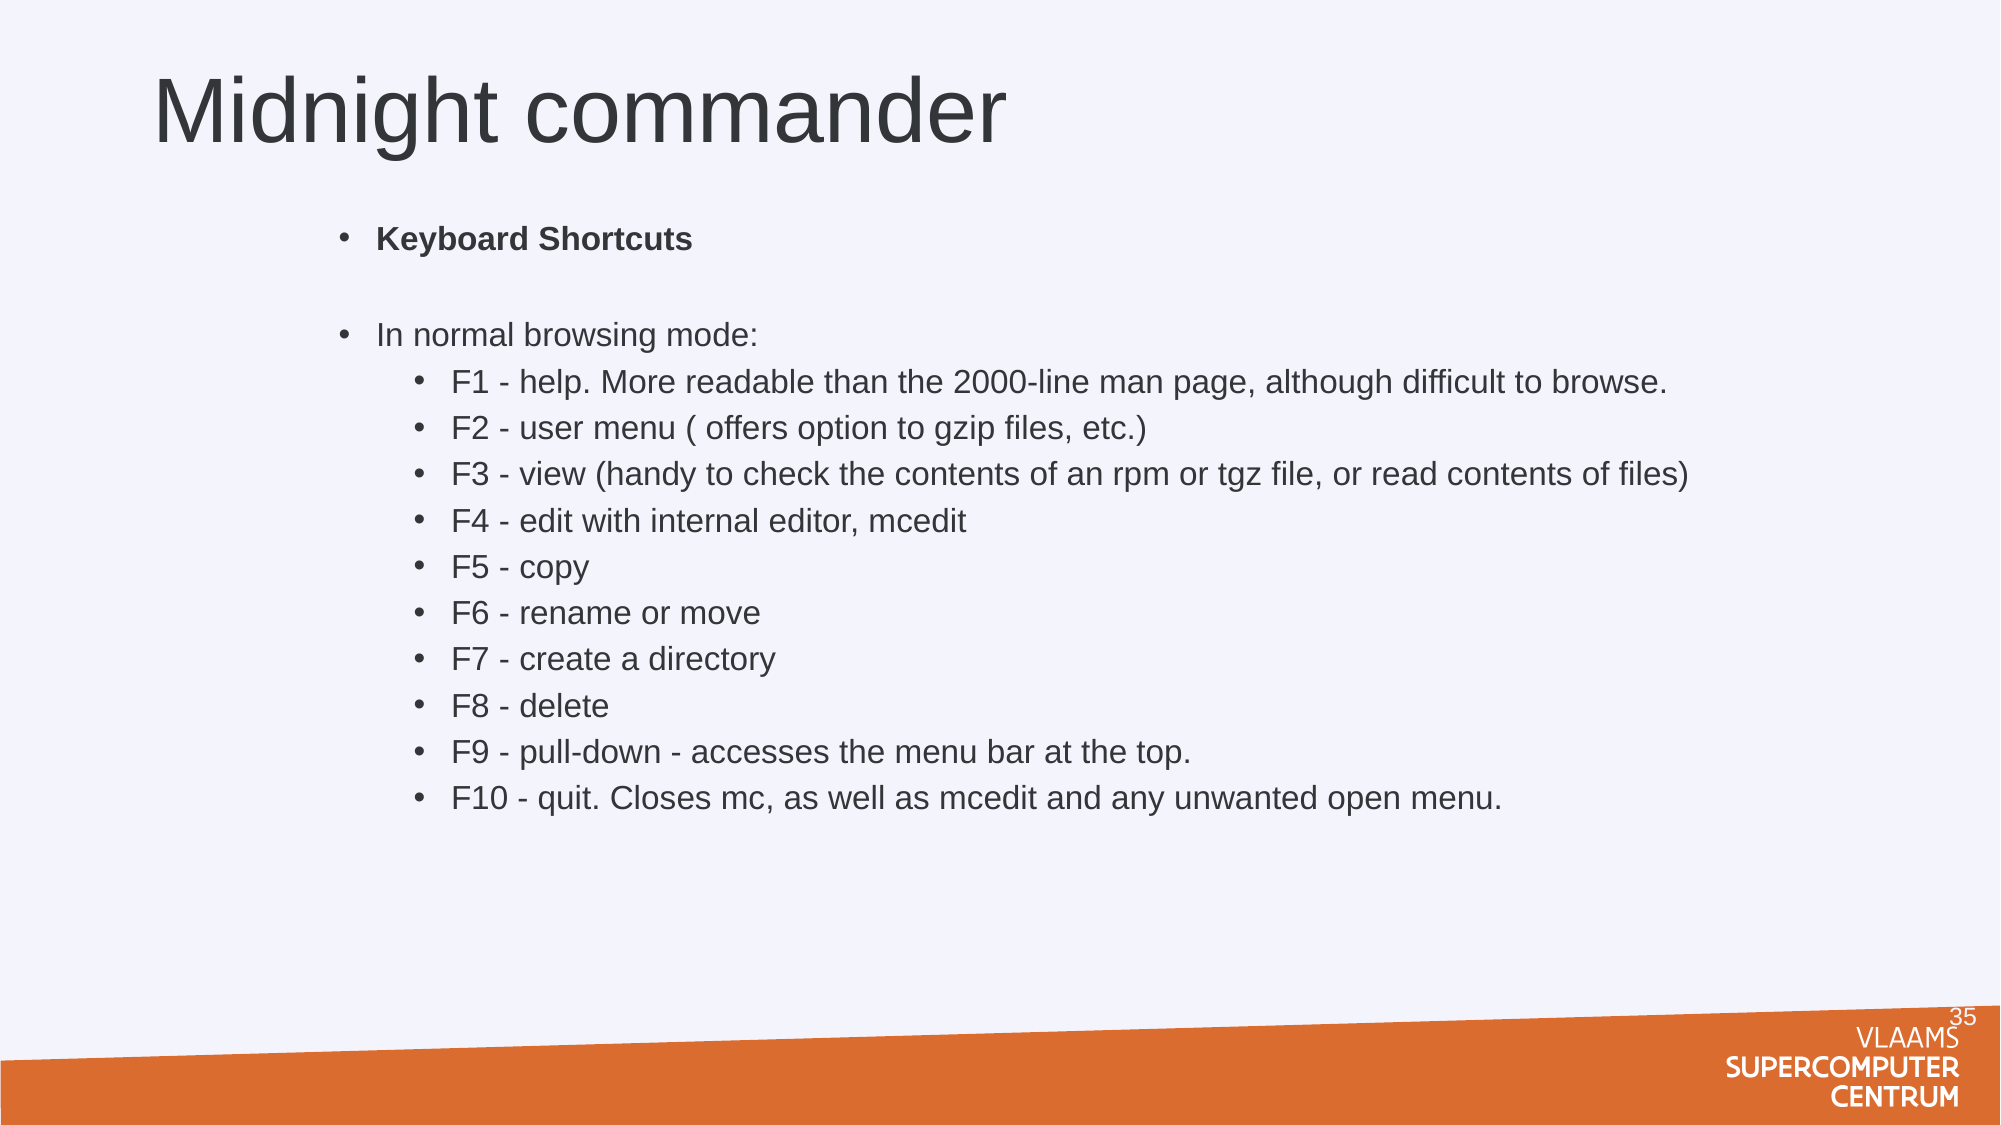

# Midnight commander
Keyboard Shortcuts
In normal browsing mode:
F1 - help. More readable than the 2000-line man page, although difficult to browse.
F2 - user menu ( offers option to gzip files, etc.)
F3 - view (handy to check the contents of an rpm or tgz file, or read contents of files)
F4 - edit with internal editor, mcedit
F5 - copy
F6 - rename or move
F7 - create a directory
F8 - delete
F9 - pull-down - accesses the menu bar at the top.
F10 - quit. Closes mc, as well as mcedit and any unwanted open menu.

35